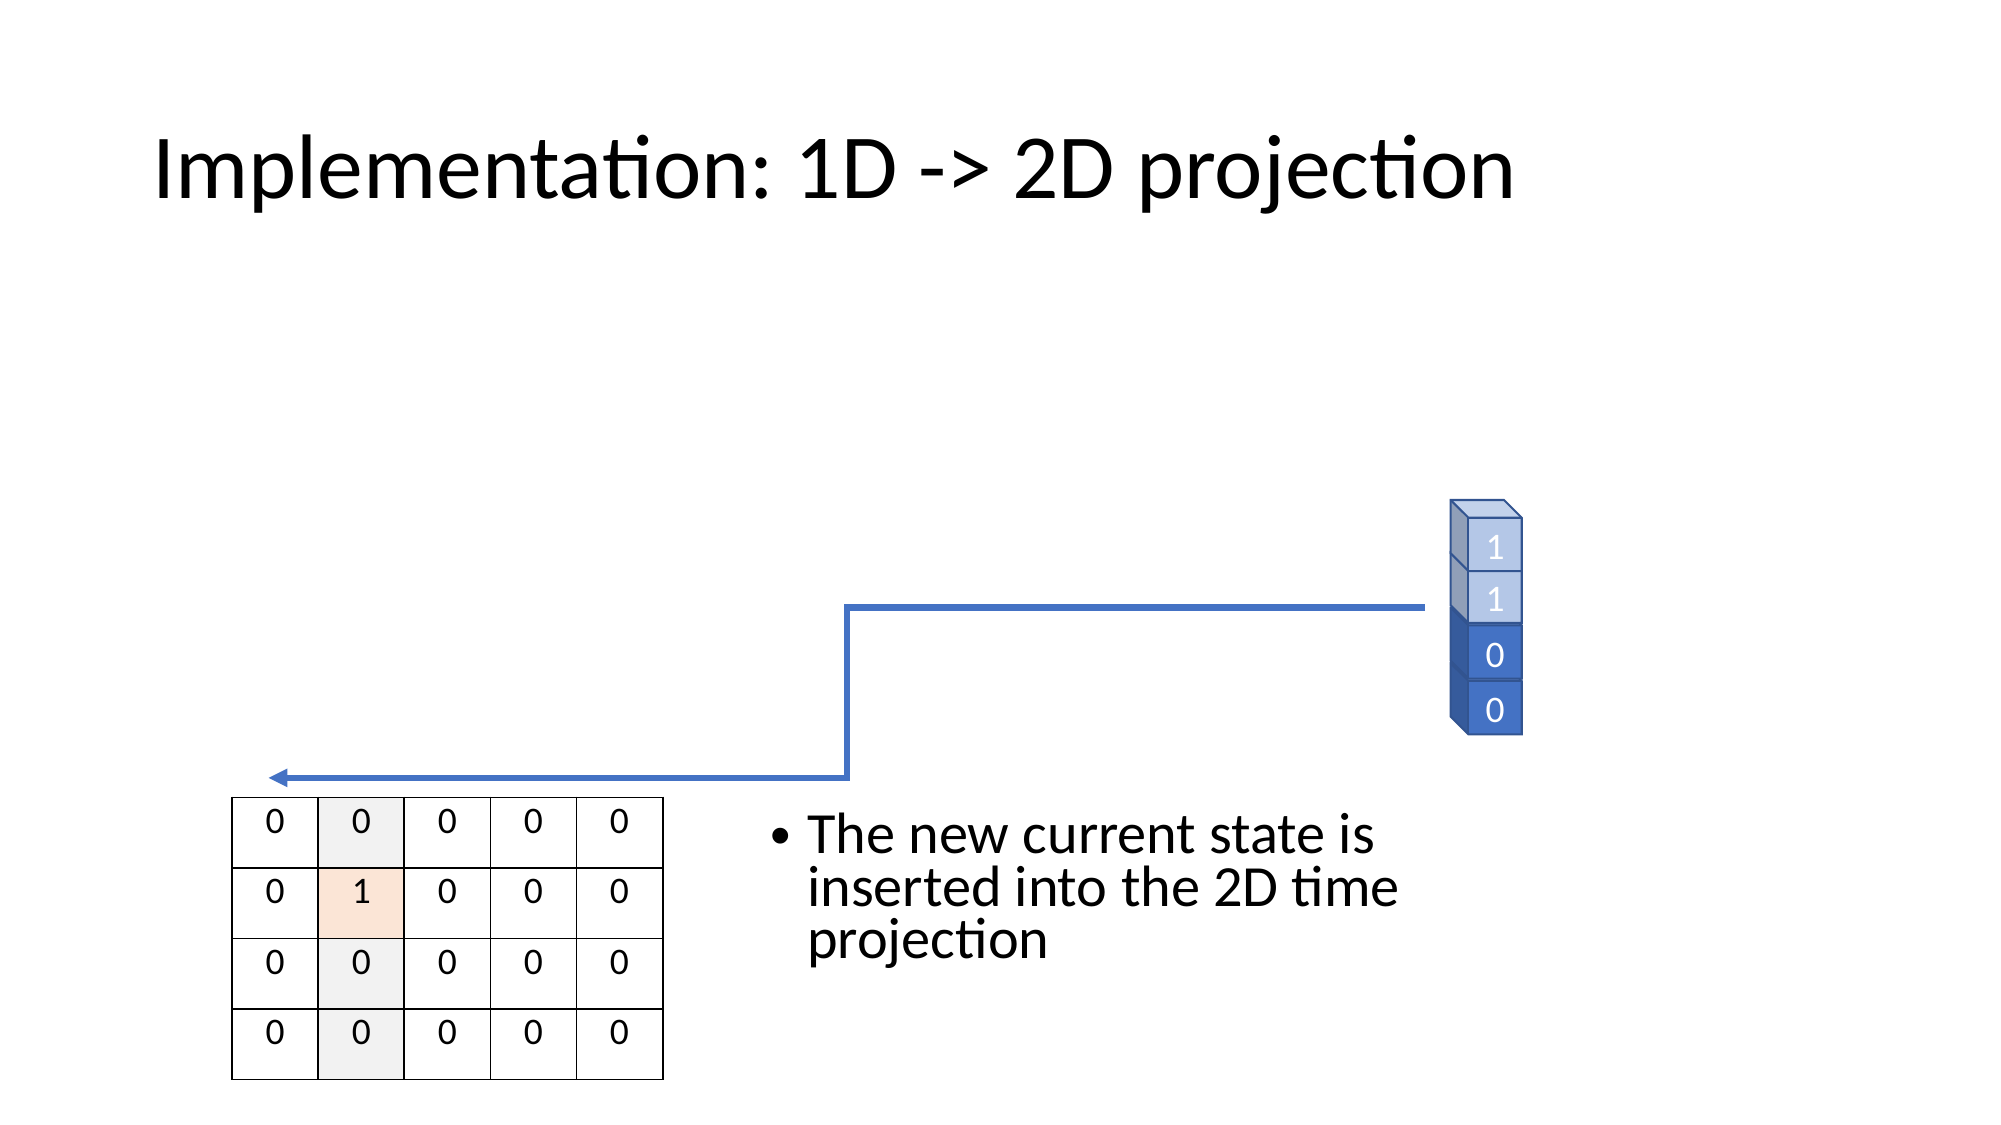

# Implementation: 1D -> 2D projection
1
1
0
0
| 0 | 0 | 0 | 0 | 0 |
| --- | --- | --- | --- | --- |
| 0 | 1 | 0 | 0 | 0 |
| 0 | 0 | 0 | 0 | 0 |
| 0 | 0 | 0 | 0 | 0 |
The new current state is inserted into the 2D time projection